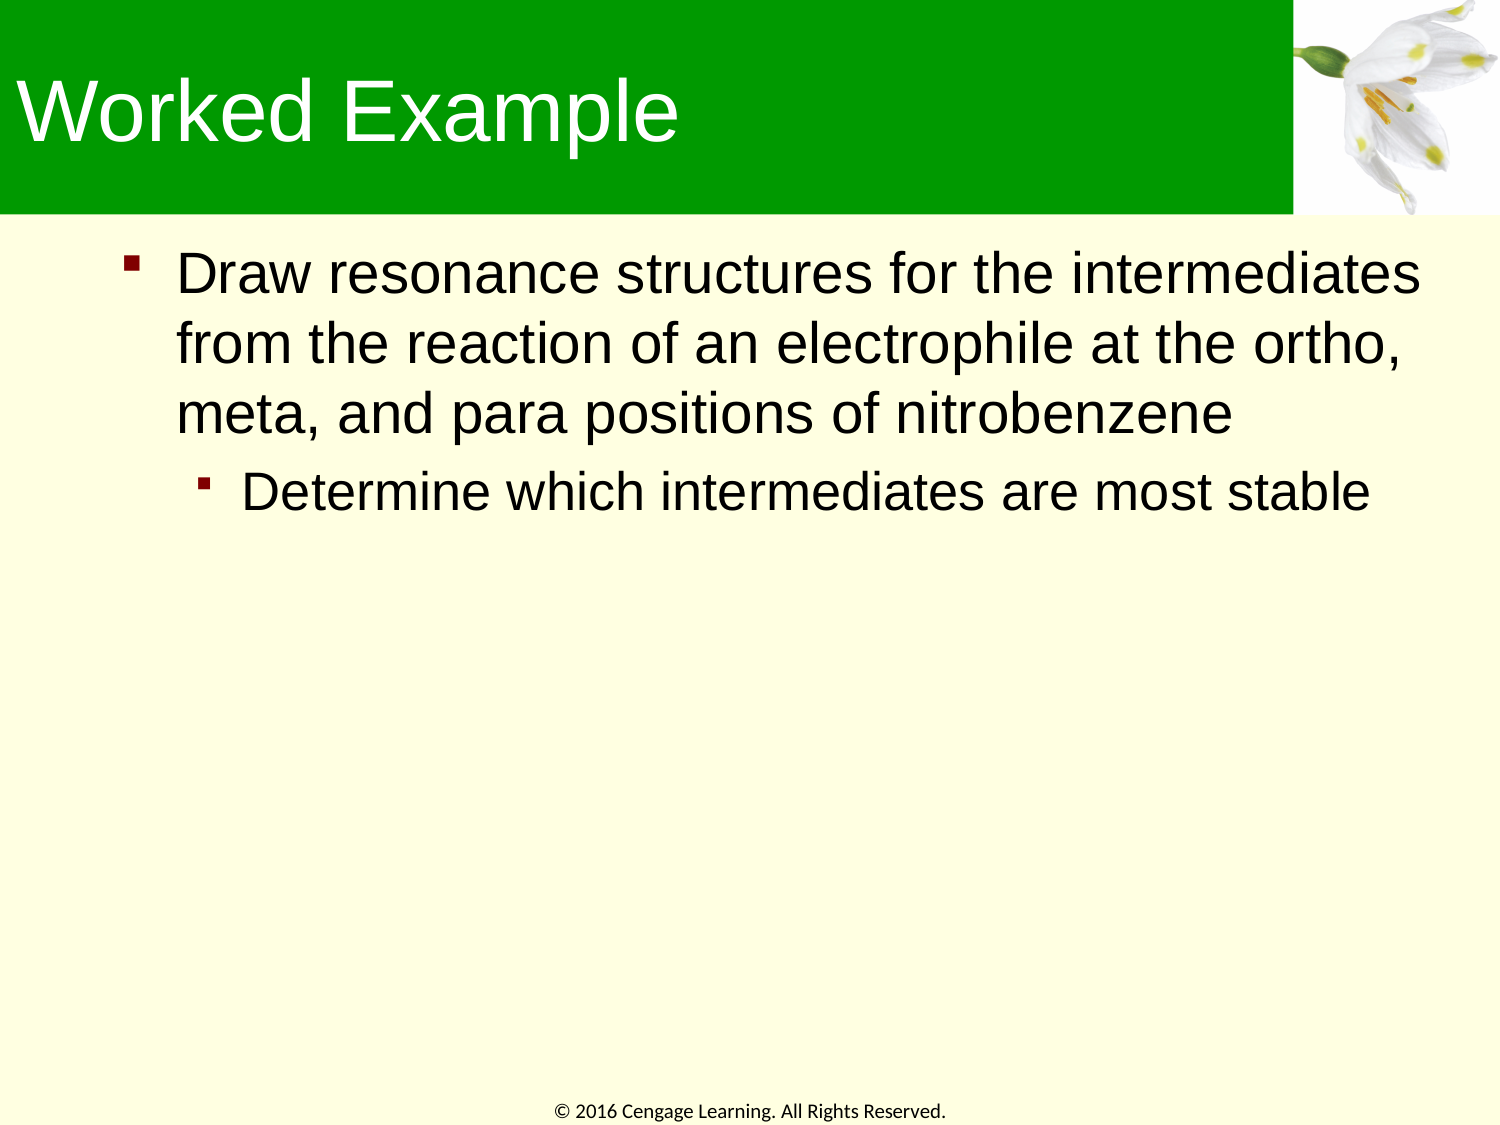

# Worked Example
Draw resonance structures for the intermediates from the reaction of an electrophile at the ortho, meta, and para positions of nitrobenzene
Determine which intermediates are most stable